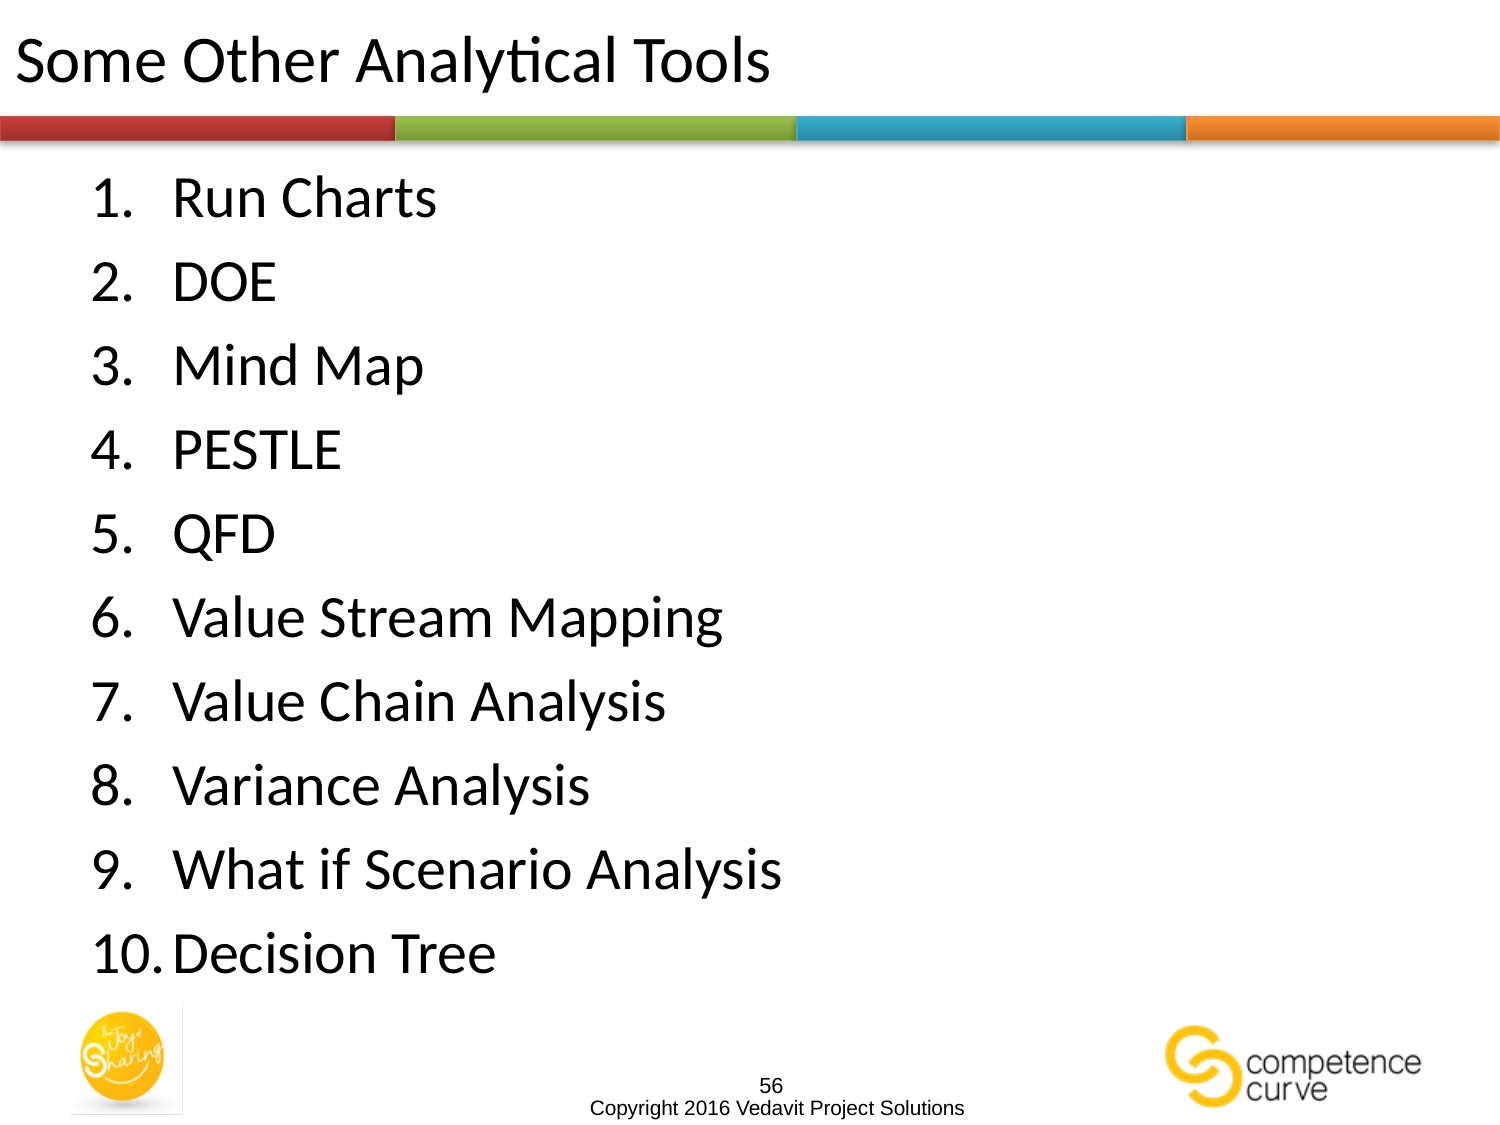

# Some Other Analytical Tools
Run Charts
DOE
Mind Map
PESTLE
QFD
Value Stream Mapping
Value Chain Analysis
Variance Analysis
What if Scenario Analysis
Decision Tree
56
Copyright 2016 Vedavit Project Solutions